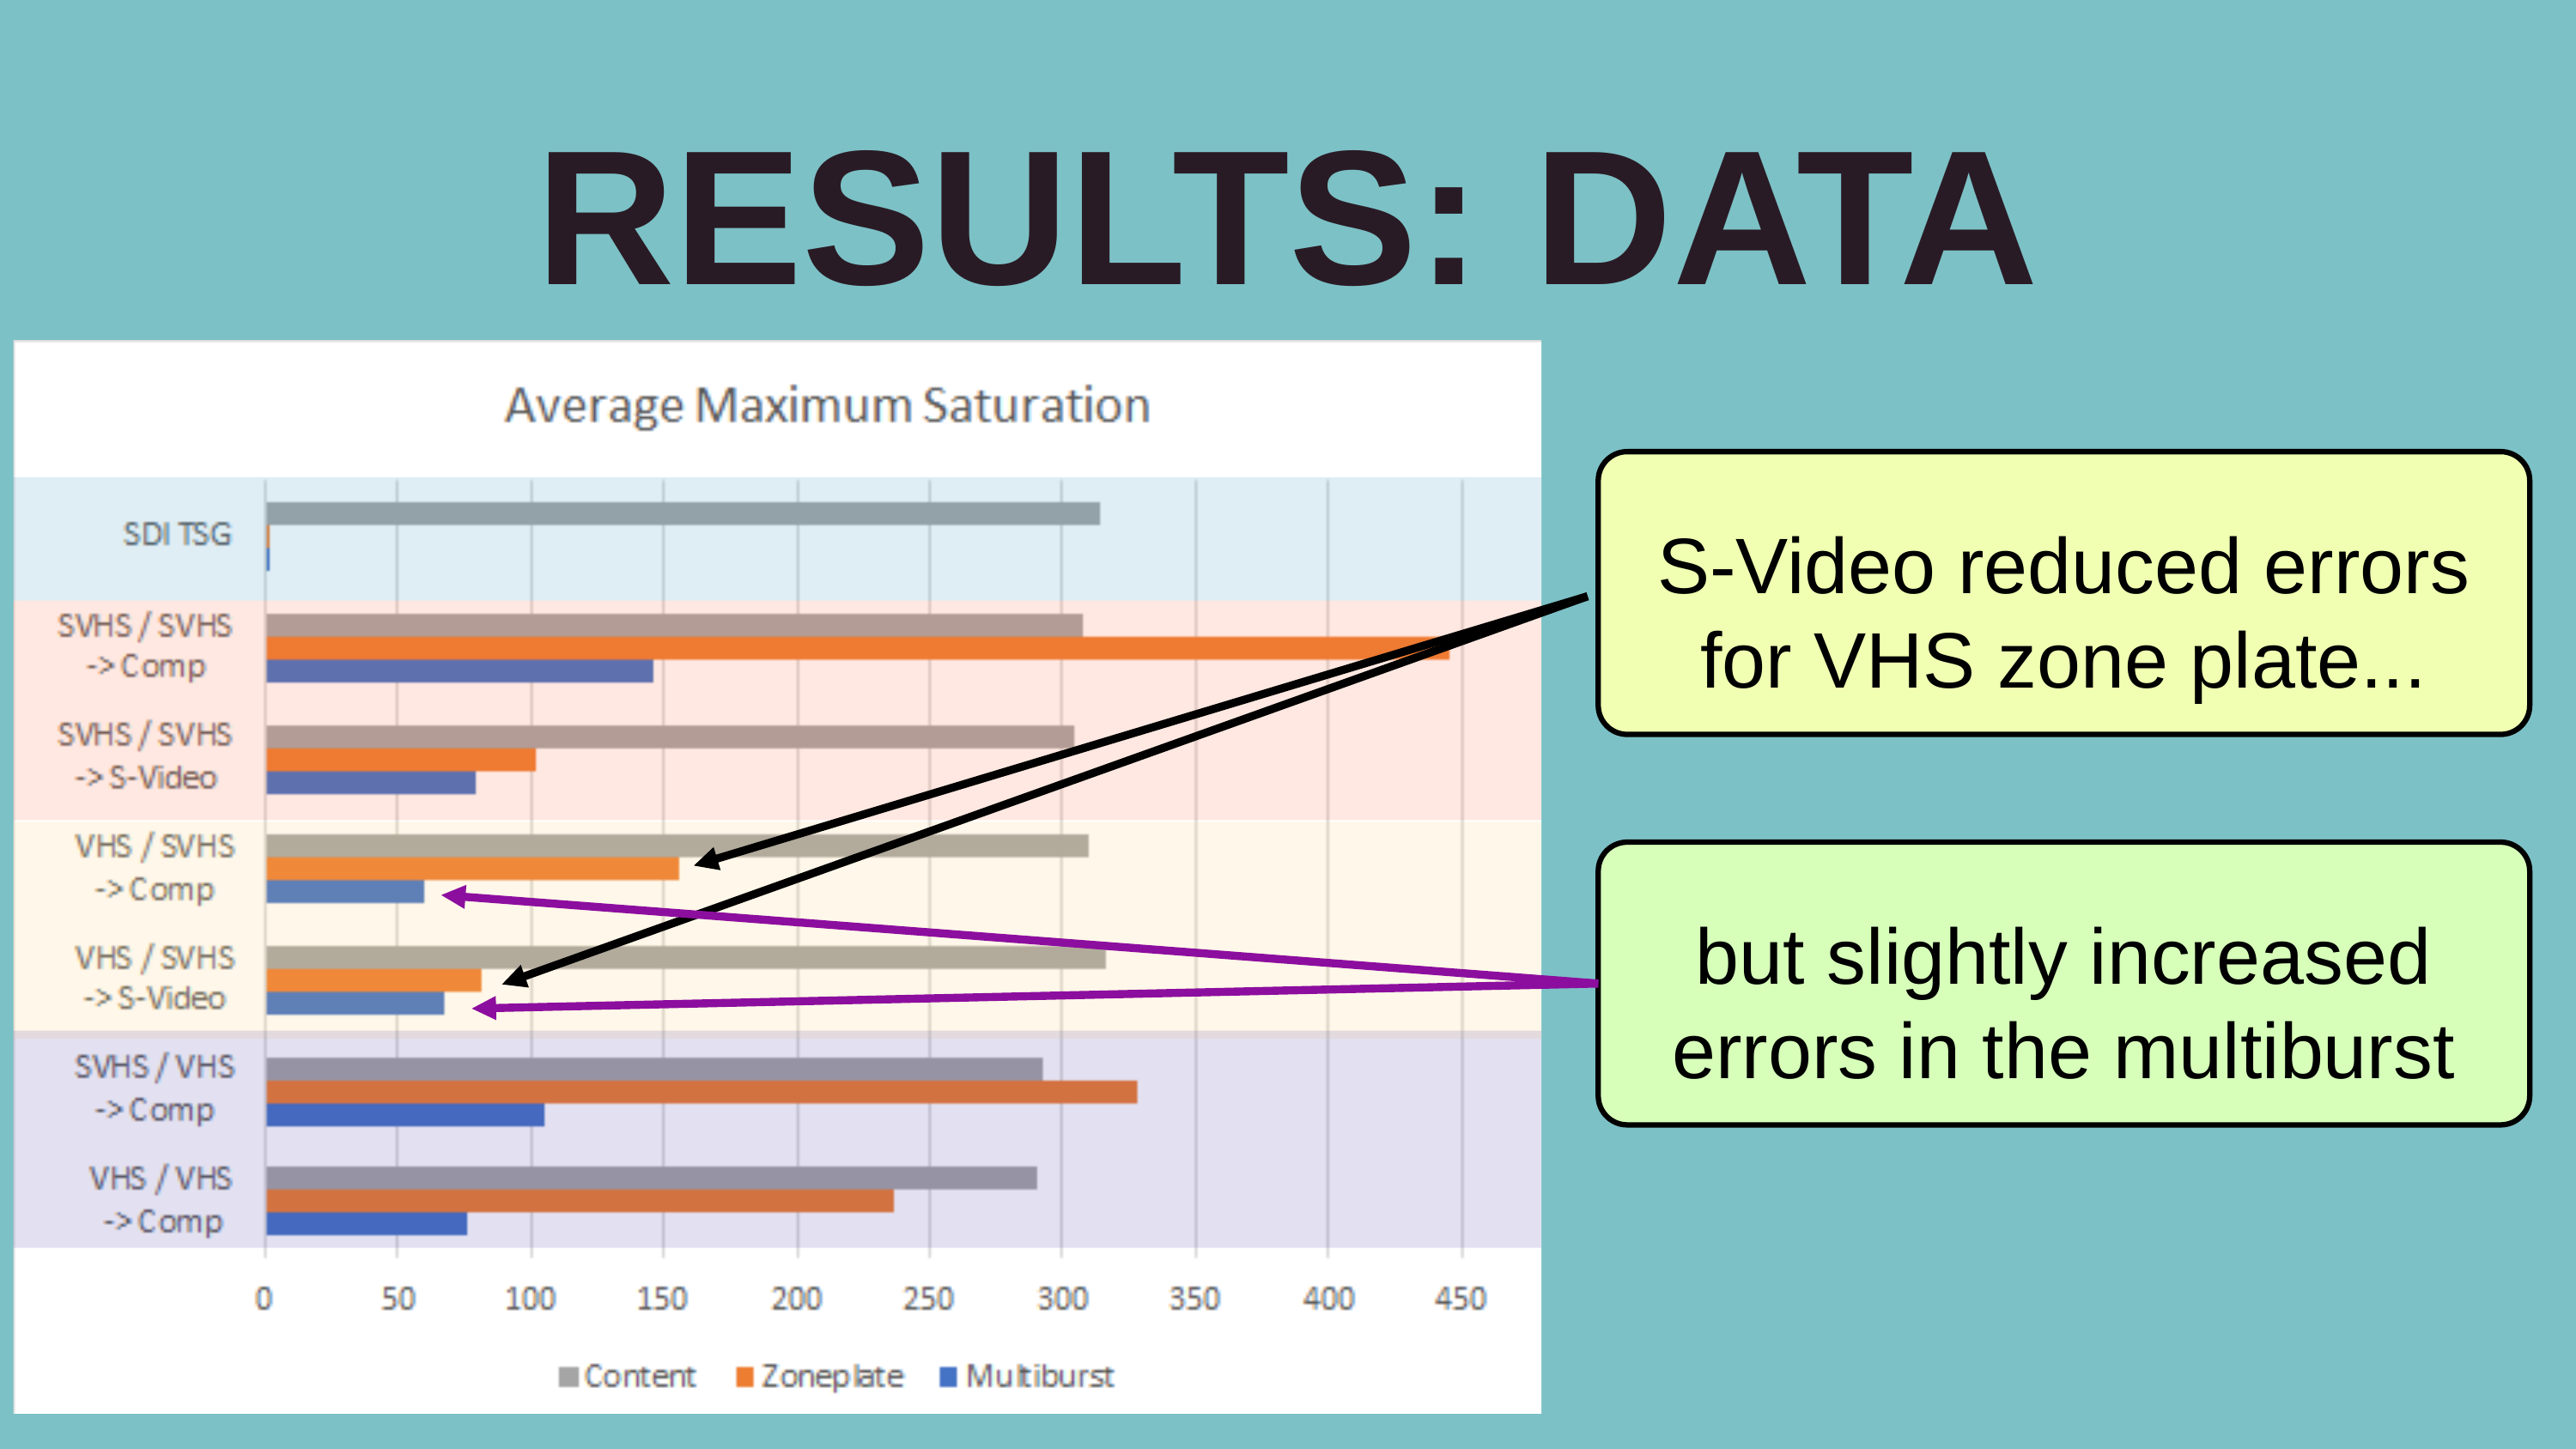

RESULTS: DATA

S-Video reduced errors for VHS zone plate...

but slightly increased errors in the multiburst